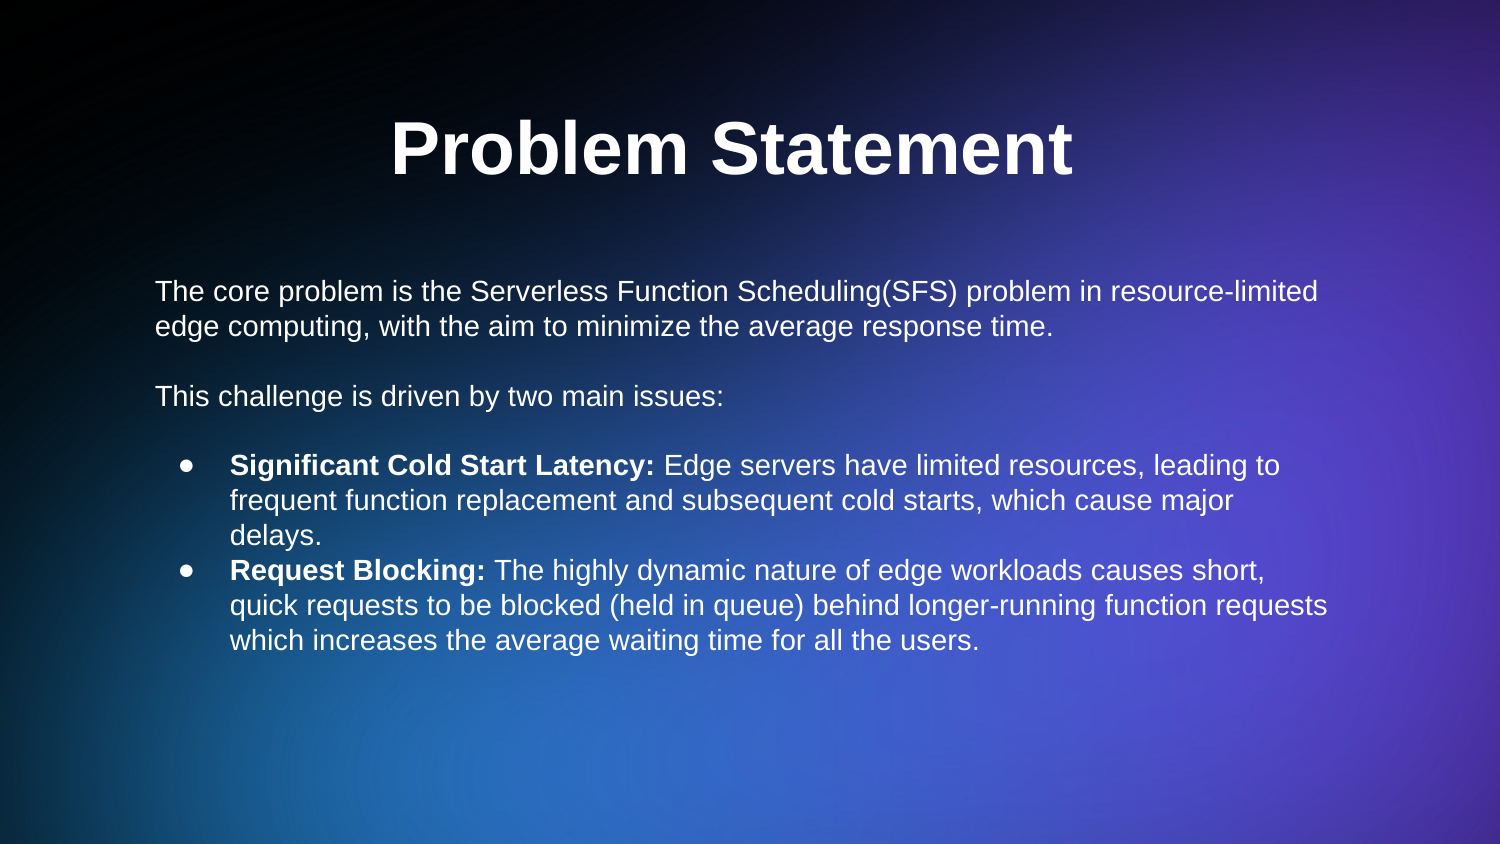

Problem Statement
The core problem is the Serverless Function Scheduling(SFS) problem in resource-limited edge computing, with the aim to minimize the average response time.

This challenge is driven by two main issues:

Significant Cold Start Latency: Edge servers have limited resources, leading to frequent function replacement and subsequent cold starts, which cause major delays.
Request Blocking: The highly dynamic nature of edge workloads causes short, quick requests to be blocked (held in queue) behind longer-running function requests which increases the average waiting time for all the users.